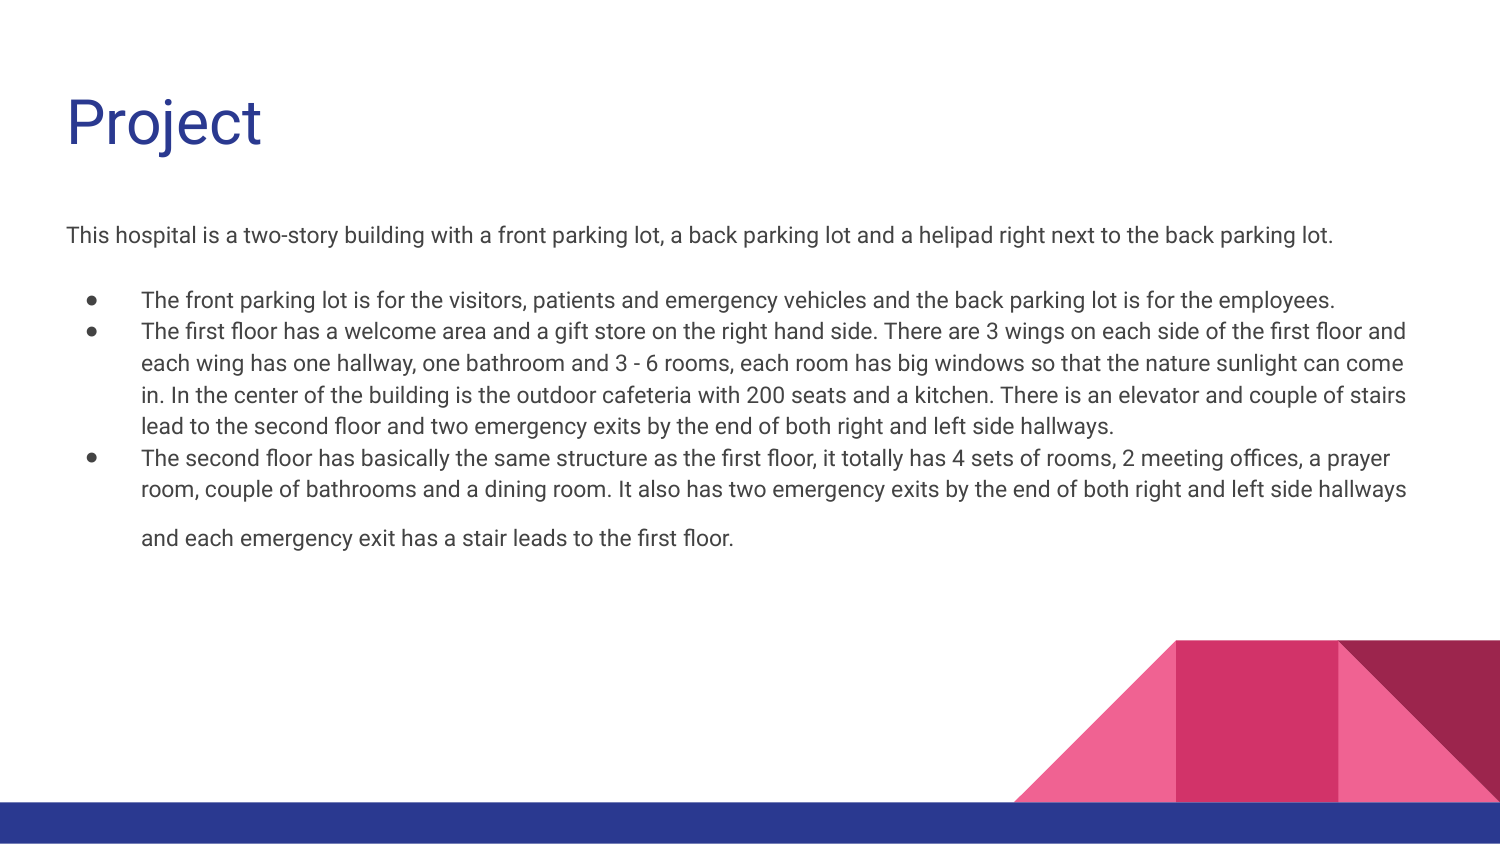

# Project
This hospital is a two-story building with a front parking lot, a back parking lot and a helipad right next to the back parking lot.
The front parking lot is for the visitors, patients and emergency vehicles and the back parking lot is for the employees.
The first floor has a welcome area and a gift store on the right hand side. There are 3 wings on each side of the first floor and each wing has one hallway, one bathroom and 3 - 6 rooms, each room has big windows so that the nature sunlight can come in. In the center of the building is the outdoor cafeteria with 200 seats and a kitchen. There is an elevator and couple of stairs lead to the second floor and two emergency exits by the end of both right and left side hallways.
The second floor has basically the same structure as the first floor, it totally has 4 sets of rooms, 2 meeting offices, a prayer room, couple of bathrooms and a dining room. It also has two emergency exits by the end of both right and left side hallways and each emergency exit has a stair leads to the first floor.